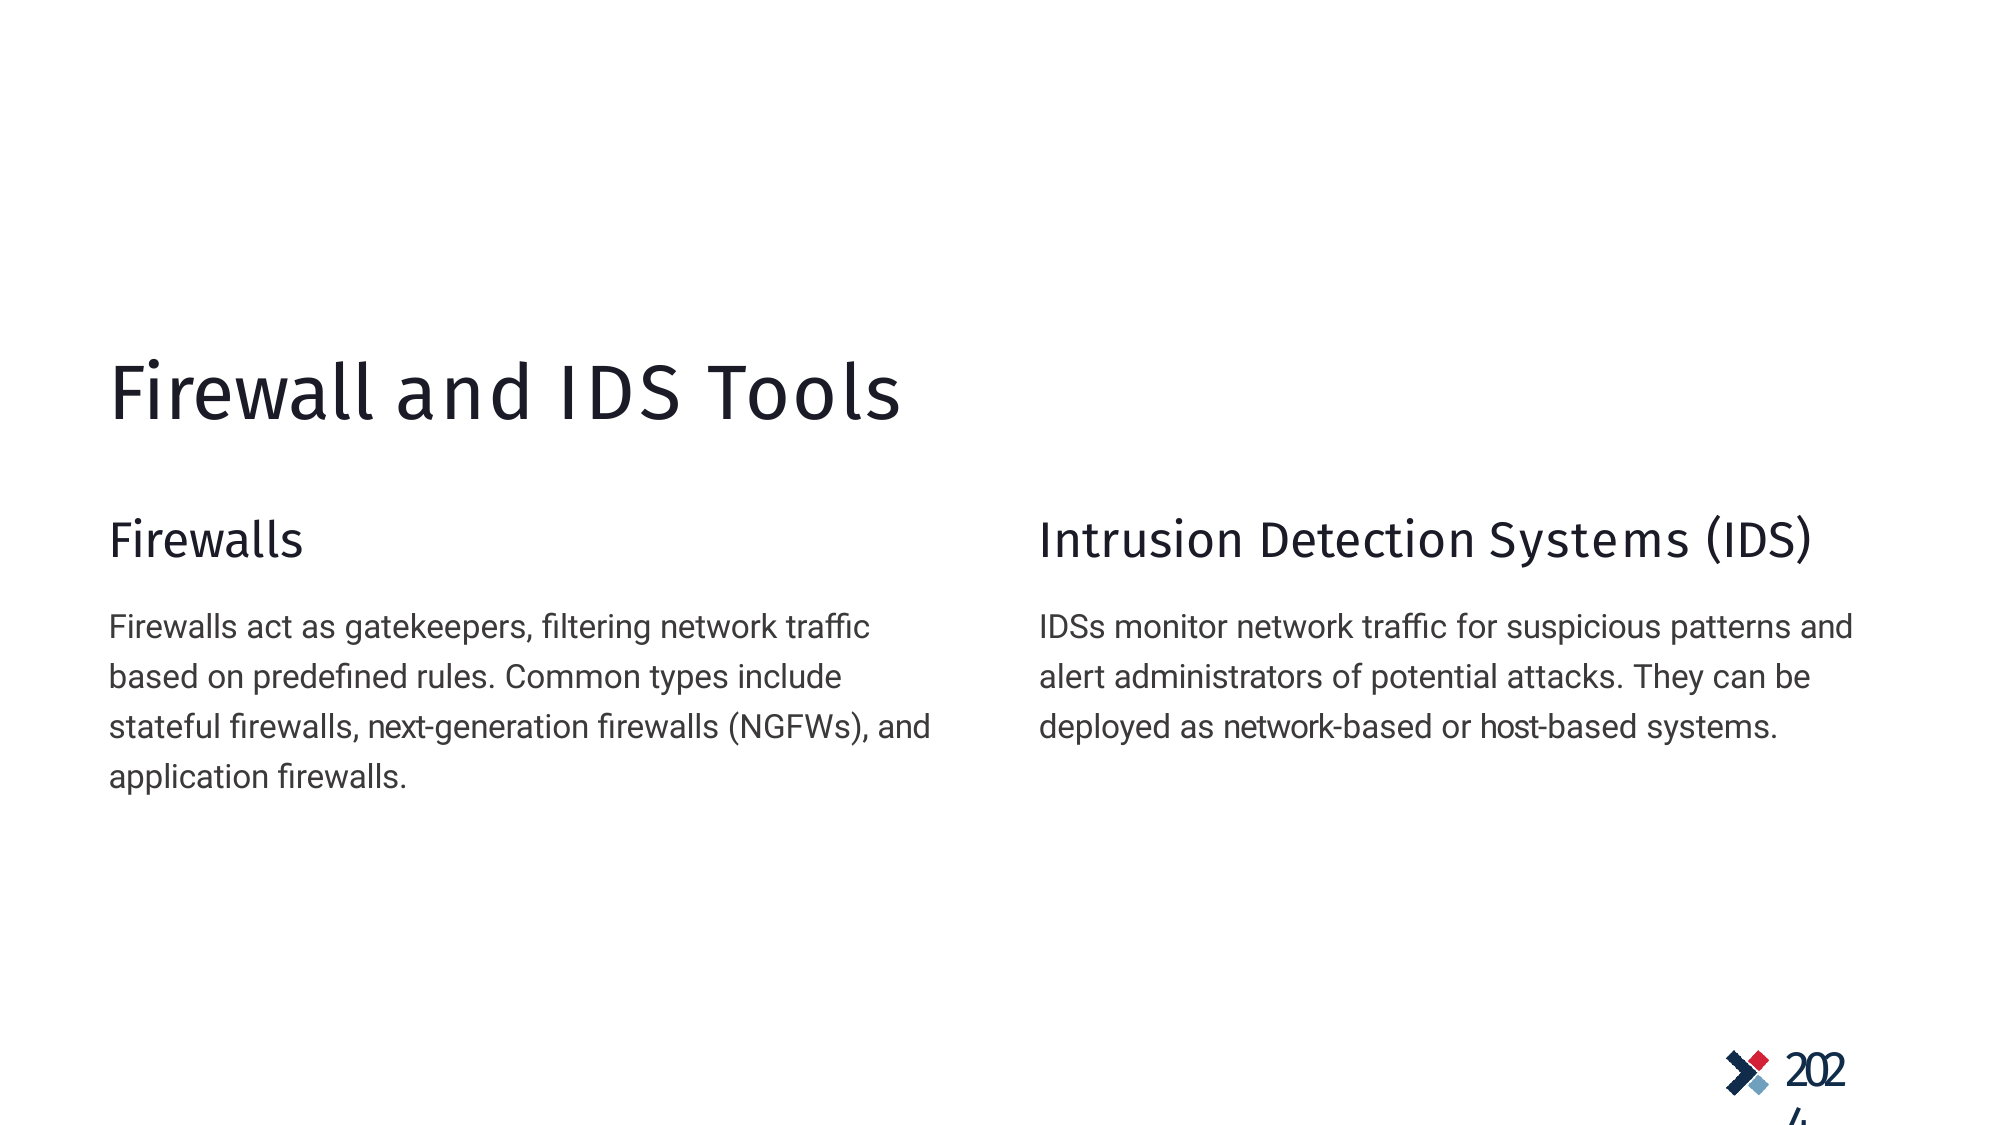

# Firewall and IDS Tools
Firewalls
Firewalls act as gatekeepers, filtering network traffic based on predefined rules. Common types include stateful firewalls, next-generation firewalls (NGFWs), and application firewalls.
Intrusion Detection Systems (IDS)
IDSs monitor network traffic for suspicious patterns and alert administrators of potential attacks. They can be deployed as network-based or host-based systems.
2024